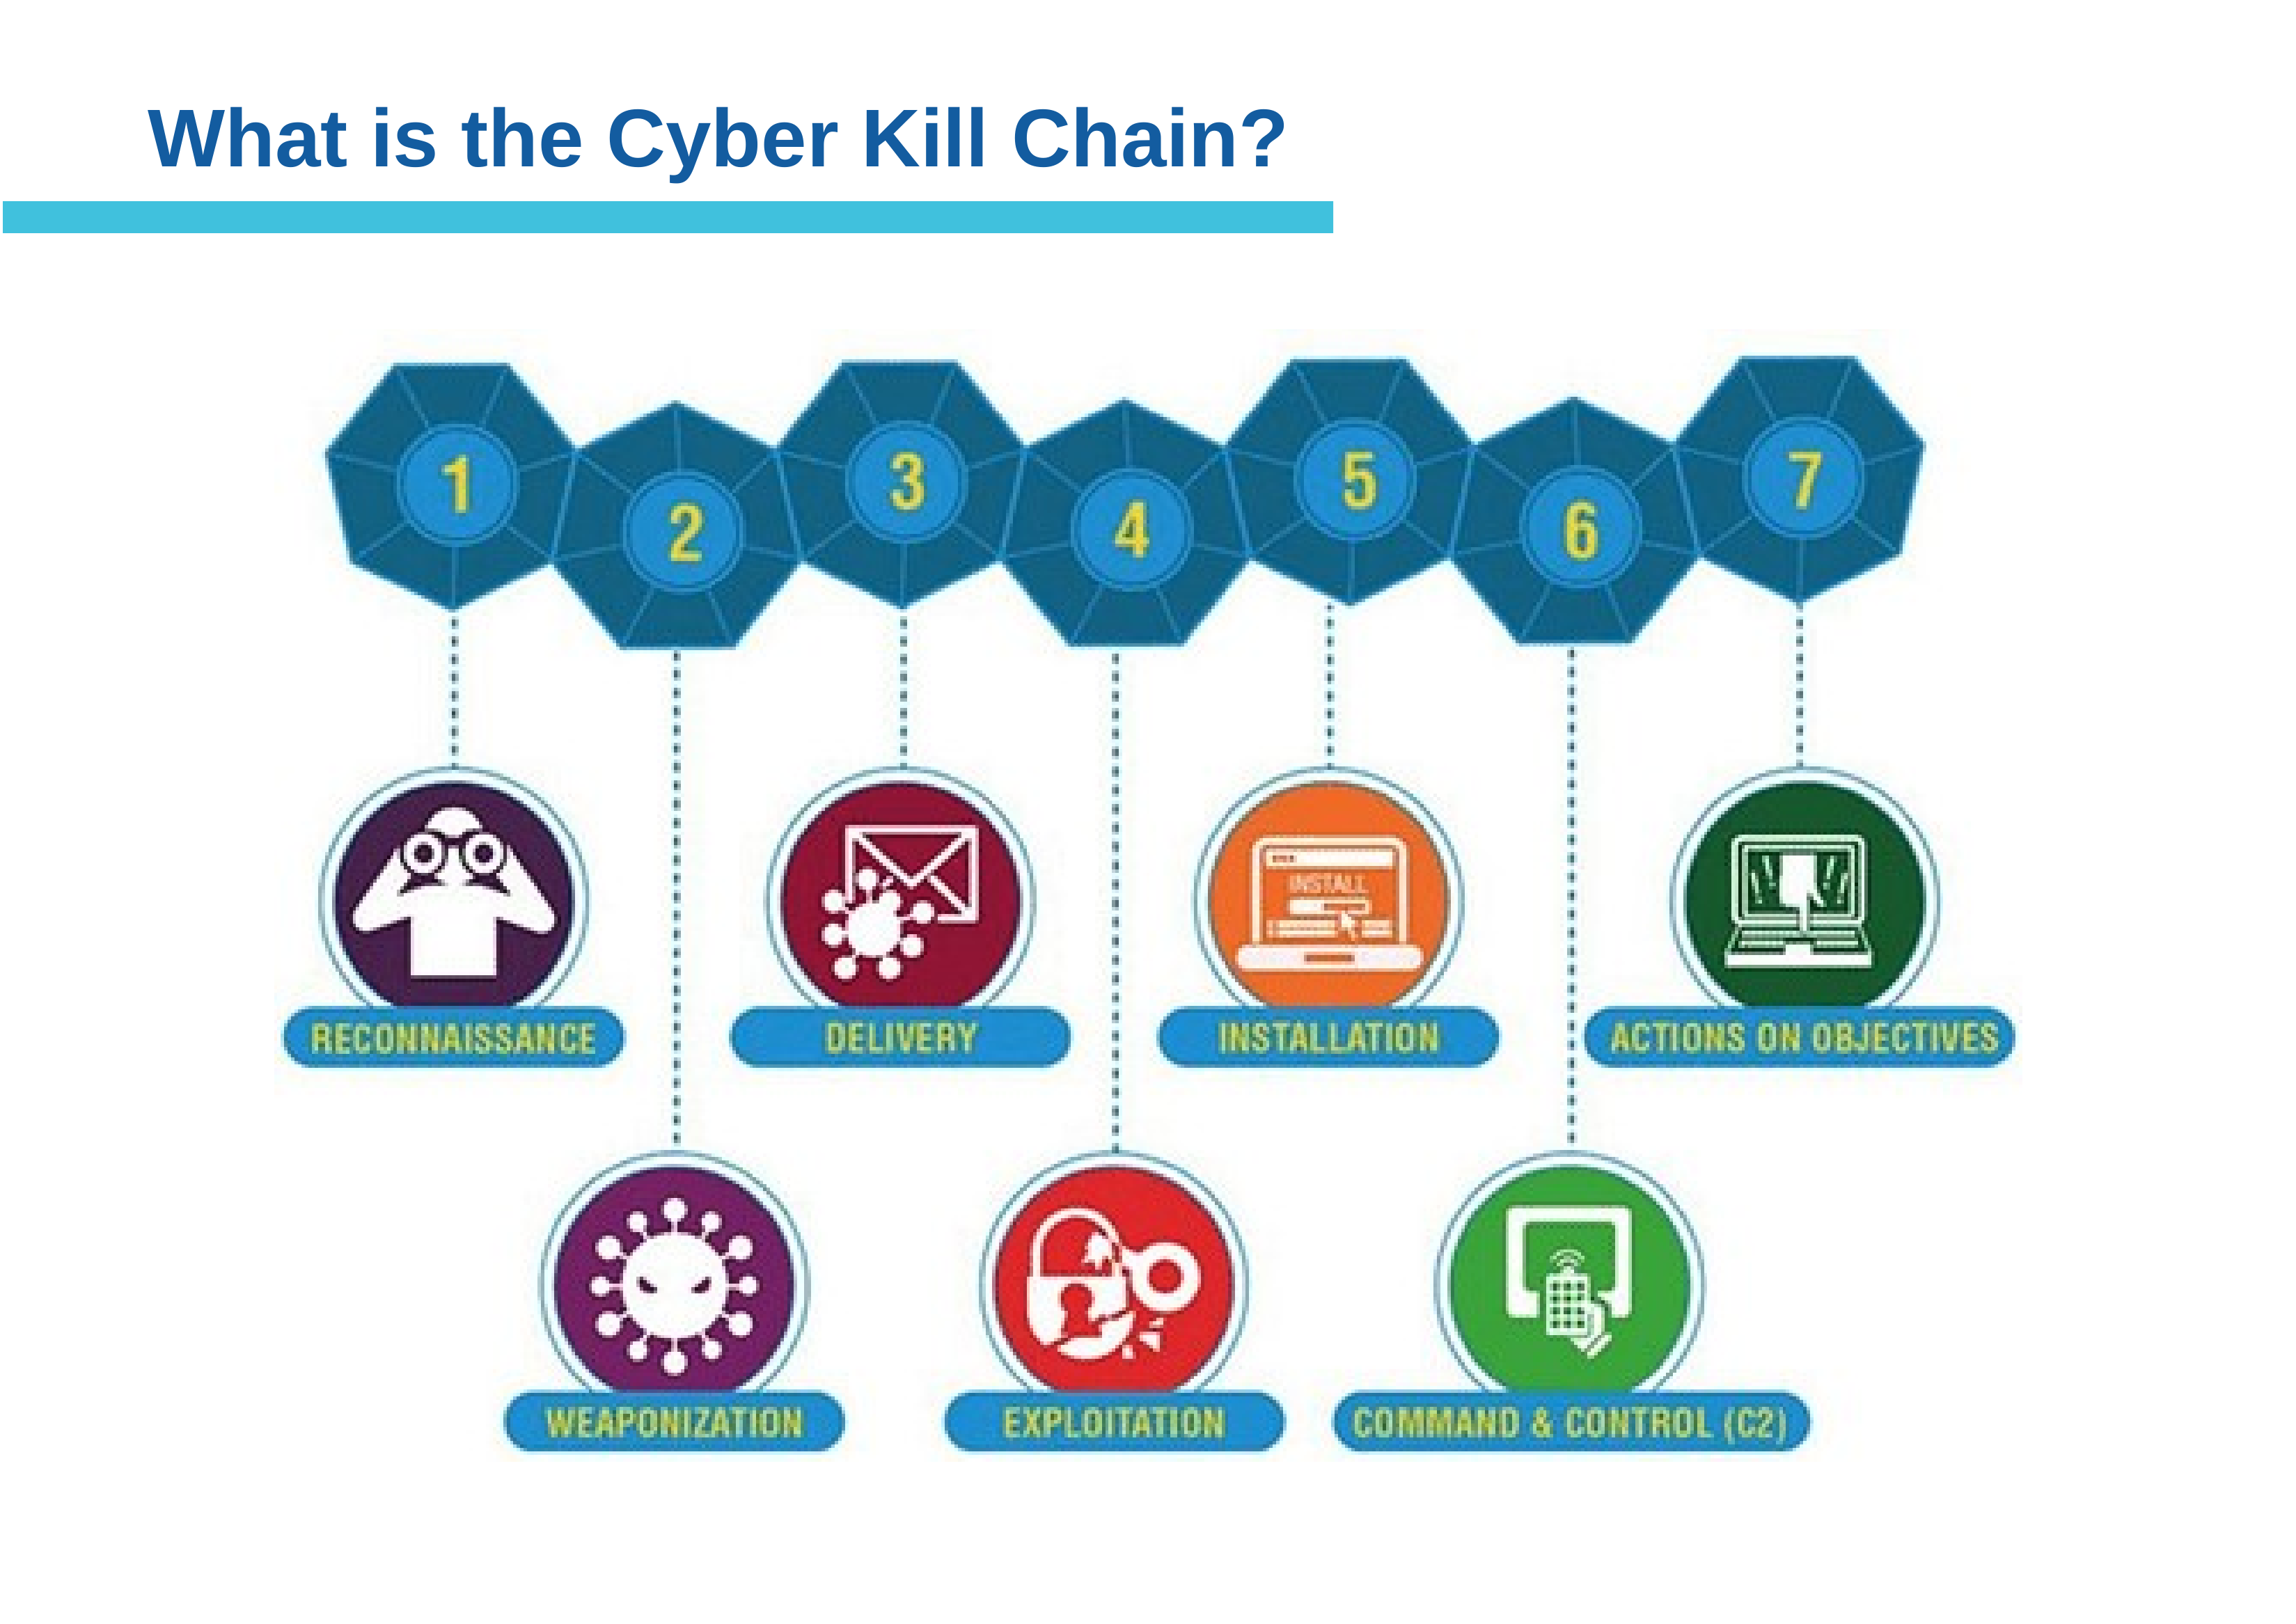

# What is the Cyber Kill Chain?